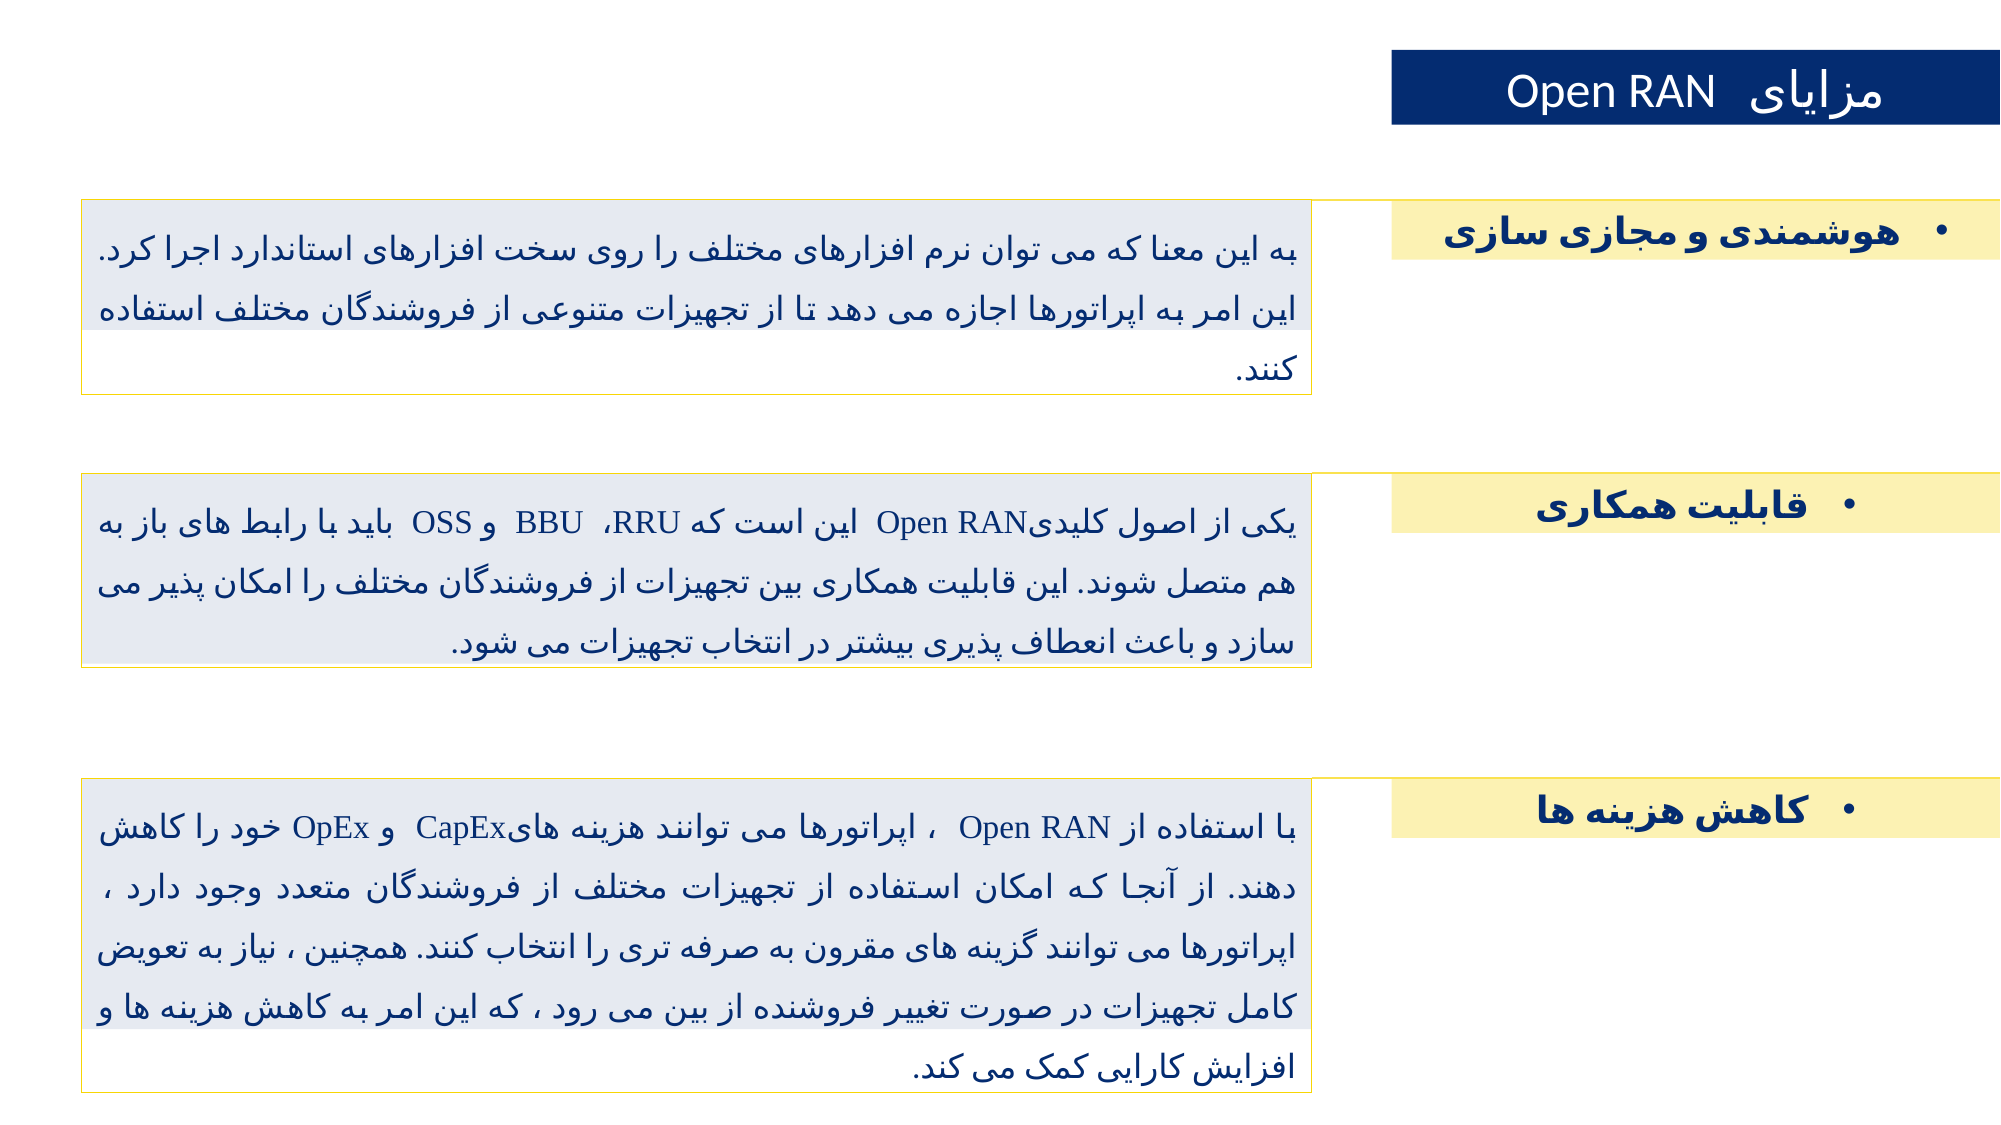

مزایای  Open RAN

به این معنا که می توان نرم افزارهای مختلف را روی سخت افزارهای استاندارد اجرا کرد. این امر به اپراتورها اجازه می دهد تا از تجهیزات متنوعی از فروشندگان مختلف استفاده کنند.
هوشمندی و مجازی سازی
یکی از اصول کلیدیOpen RAN  این است که BBU  ،RRU  و OSS  باید با رابط های باز به هم متصل شوند. این قابلیت همکاری بین تجهیزات از فروشندگان مختلف را امکان پذیر می سازد و باعث انعطاف پذیری بیشتر در انتخاب تجهیزات می شود.
قابلیت همکاری

با استفاده از Open RAN  ، اپراتورها می توانند هزینه هایCapEx  و OpEx خود را کاهش دهند. از آنجا که امکان استفاده از تجهیزات مختلف از فروشندگان متعدد وجود دارد ، اپراتورها می توانند گزینه های مقرون به صرفه تری را انتخاب کنند. همچنین ، نیاز به تعویض کامل تجهیزات در صورت تغییر فروشنده از بین می رود ، که این امر به کاهش هزینه ها و افزایش کارایی کمک می کند.
کاهش هزینه ها